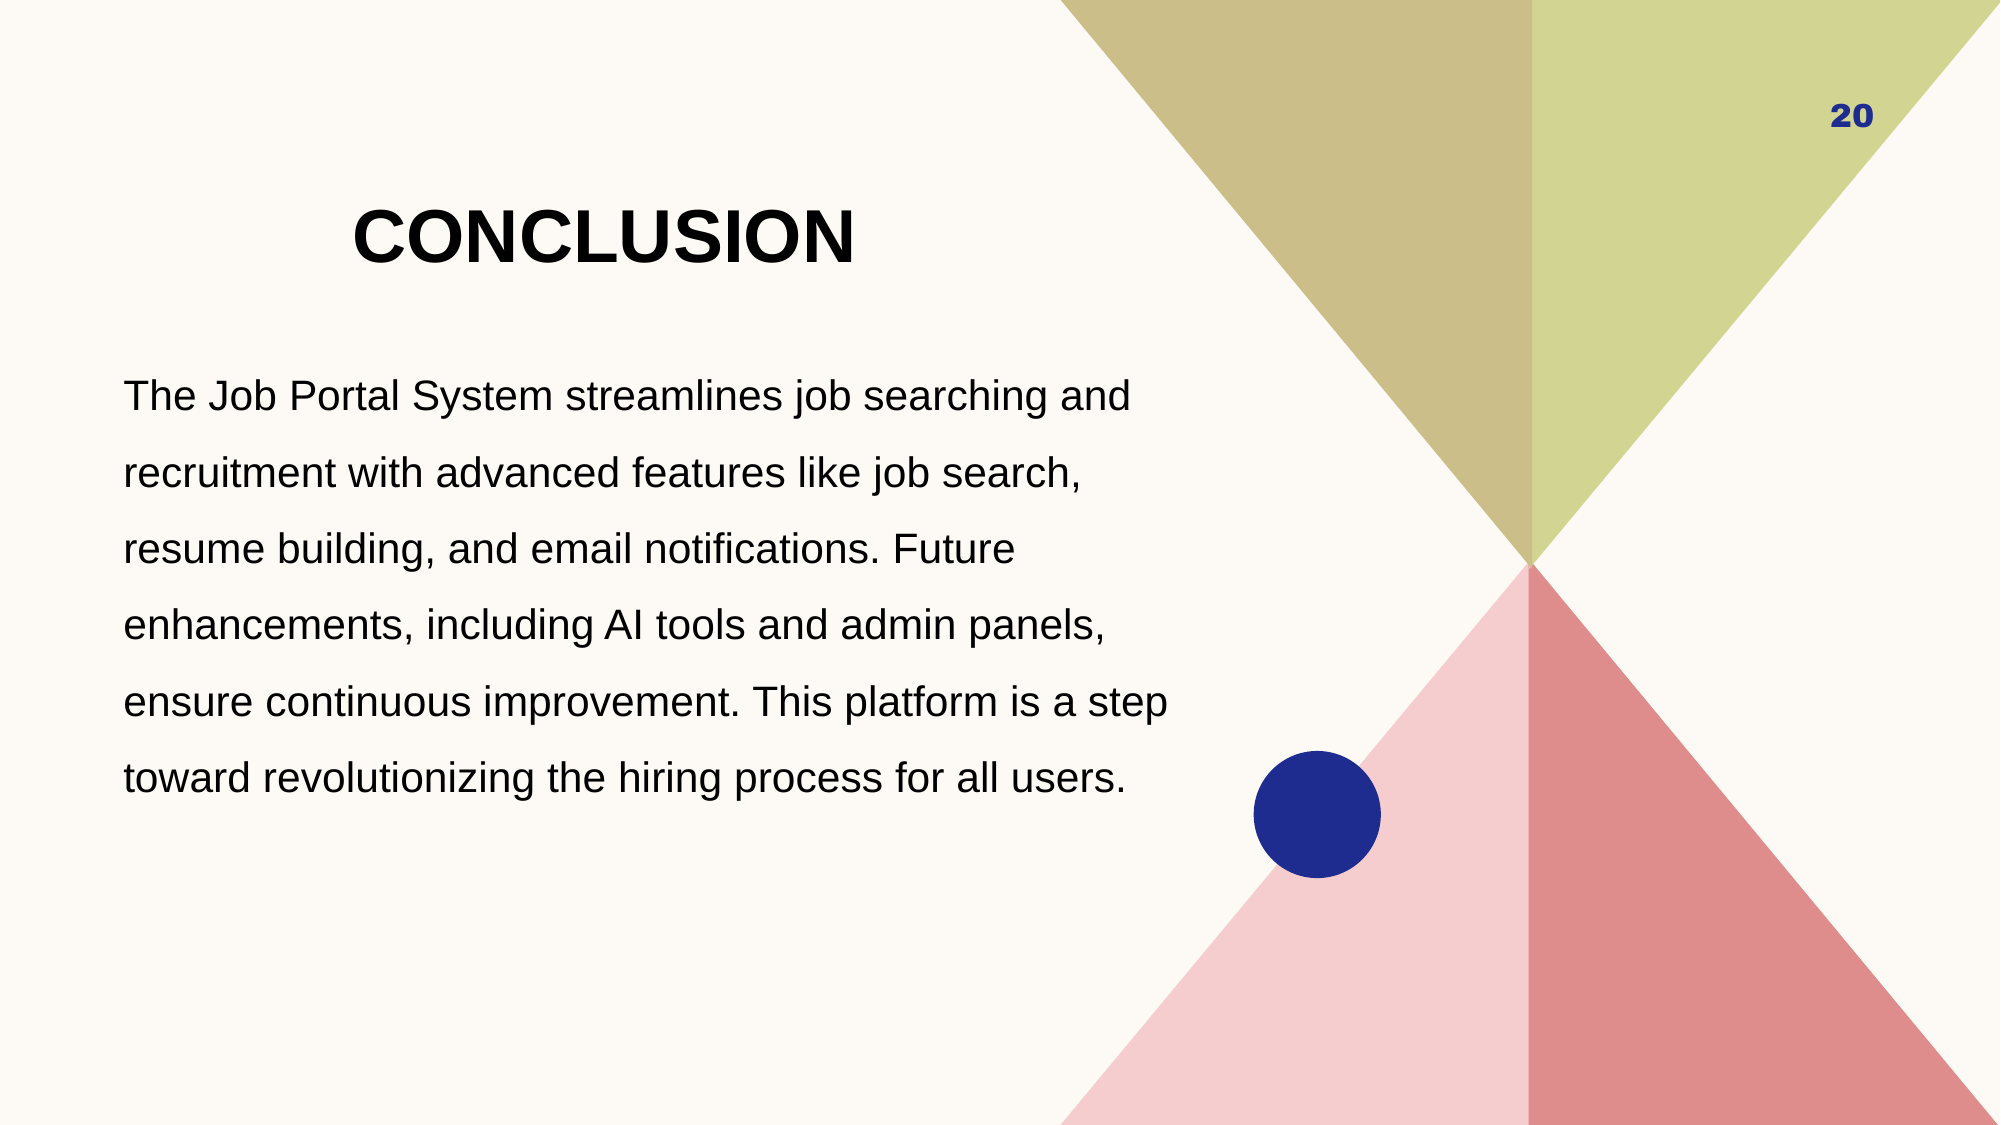

# Conclusion
20
The Job Portal System streamlines job searching and recruitment with advanced features like job search, resume building, and email notifications. Future enhancements, including AI tools and admin panels, ensure continuous improvement. This platform is a step toward revolutionizing the hiring process for all users.